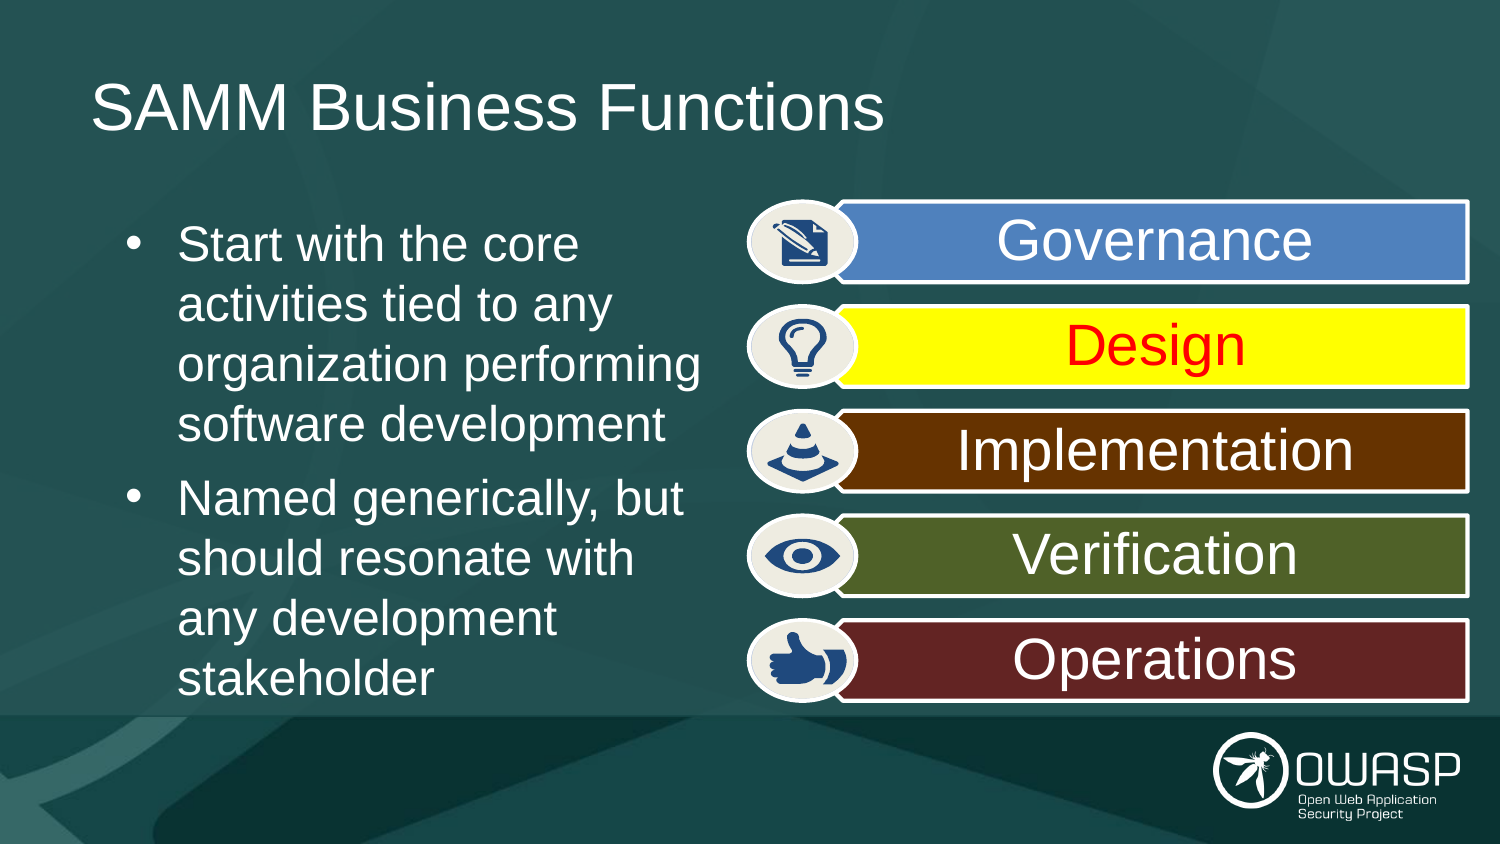

# SAMM Business Functions

Start with the core activities tied to any organization performing software development
Named generically, but should resonate with any development stakeholder

Governance

Design

Implementation

Verification

Operations